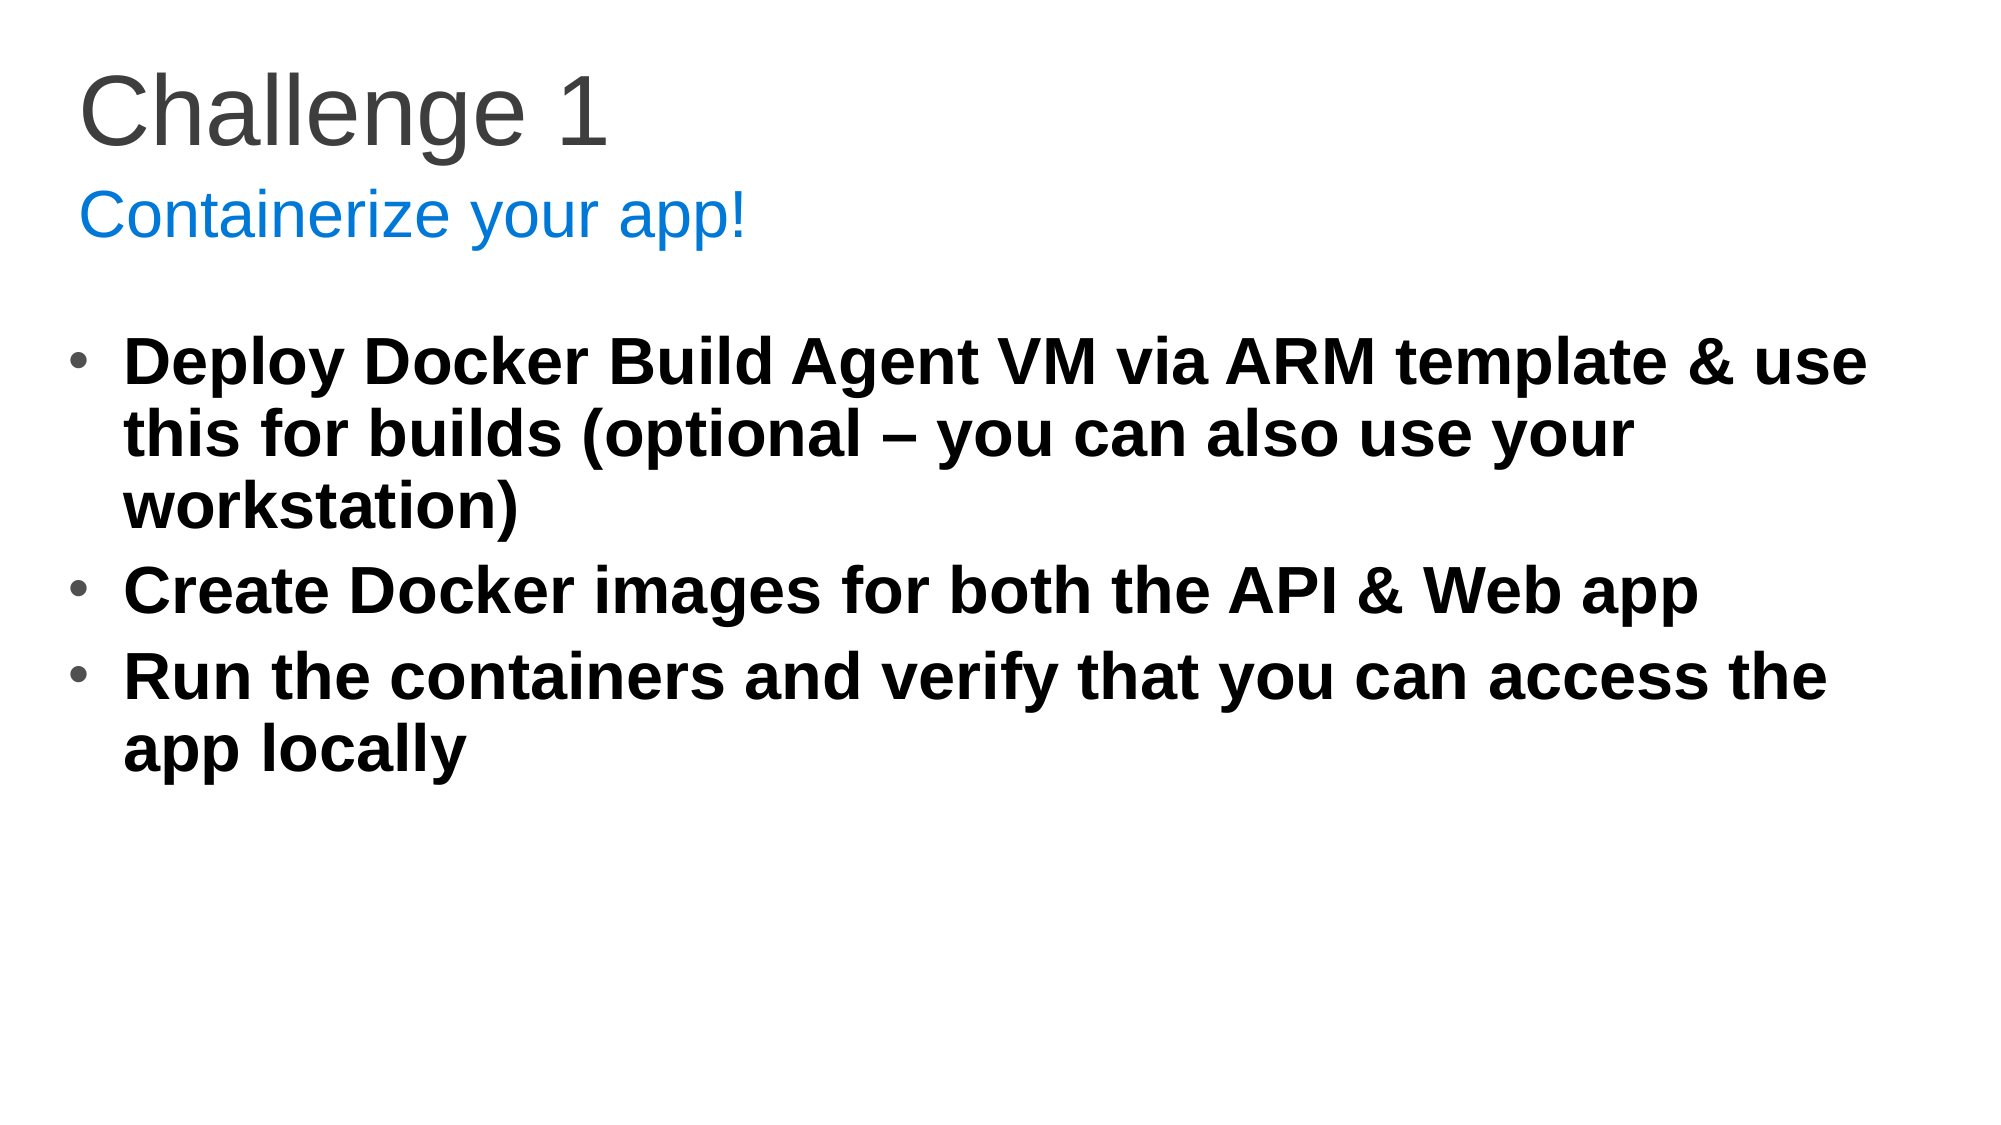

Challenge 1
Containerize your app!
Deploy Docker Build Agent VM via ARM template & use this for builds (optional – you can also use your workstation)
Create Docker images for both the API & Web app
Run the containers and verify that you can access the app locally